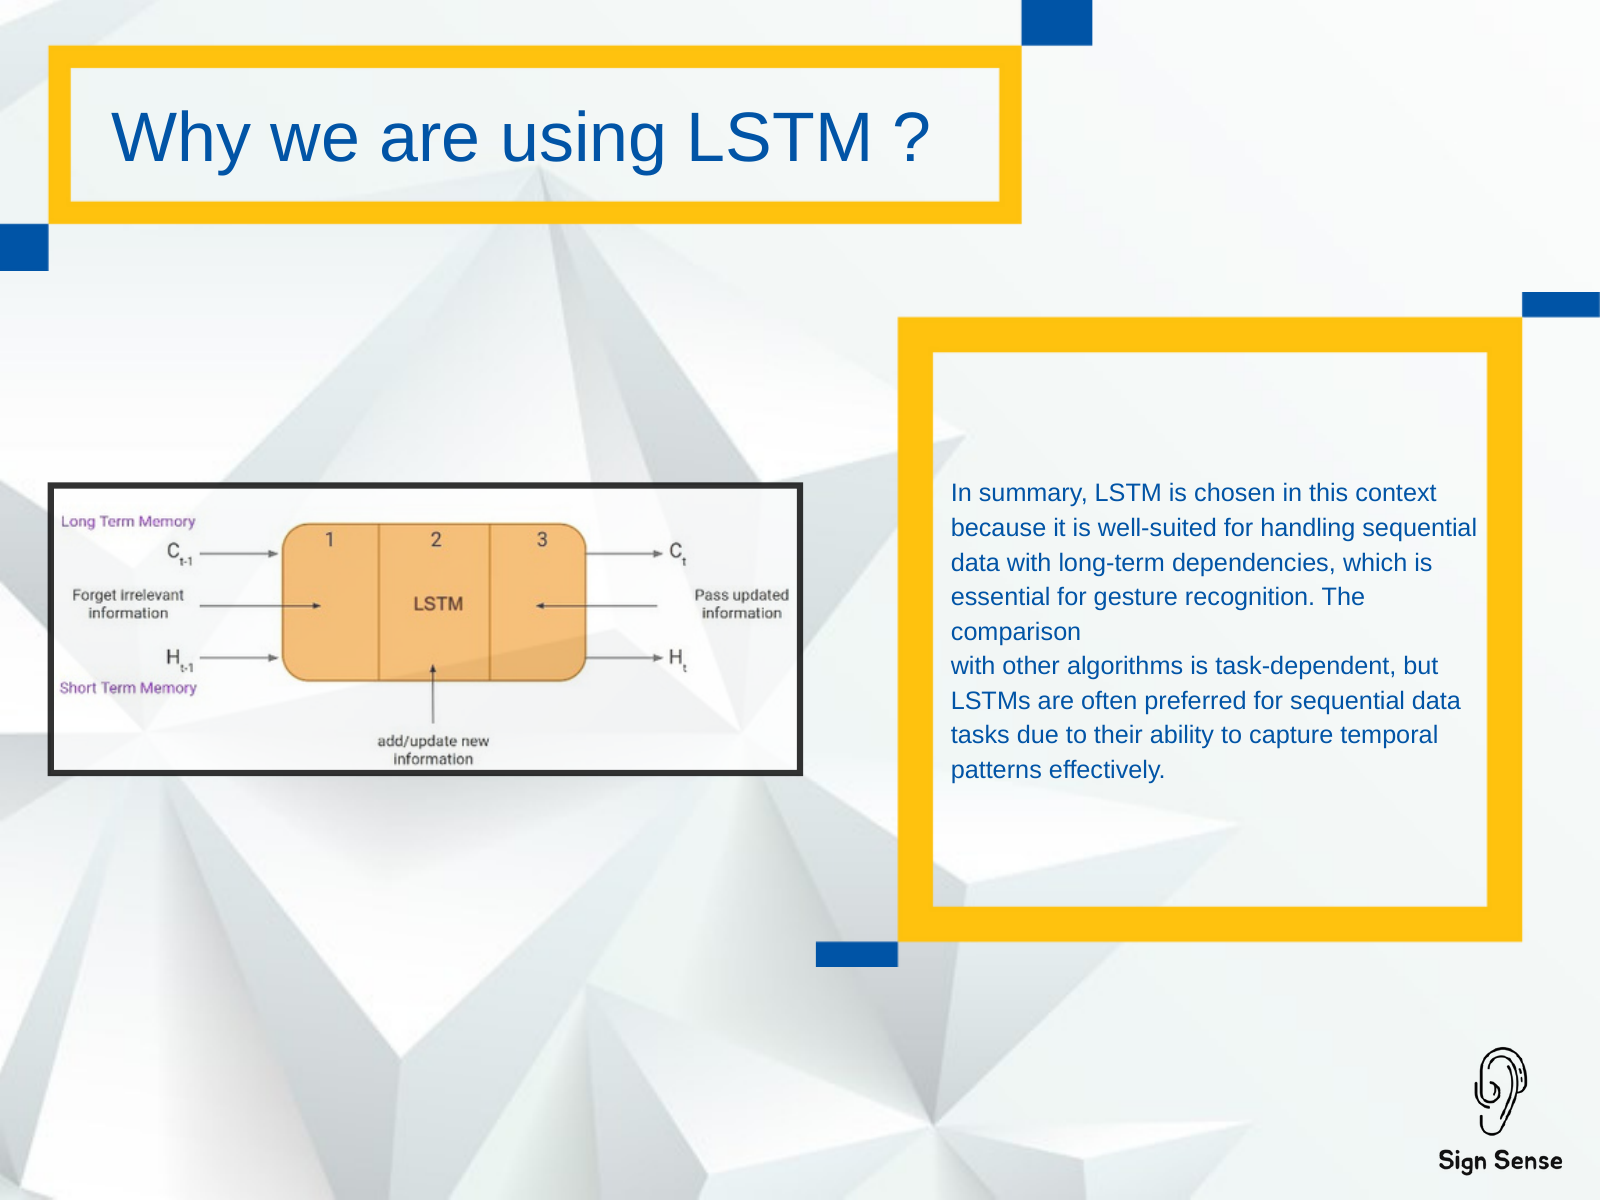

Why we are using LSTM ?

In summary, LSTM is chosen in this context because it is well-suited for handling sequential data with long-term dependencies, which is essential for gesture recognition. The comparison
with other algorithms is task-dependent, but LSTMs are often preferred for sequential data tasks due to their ability to capture temporal patterns effectively.